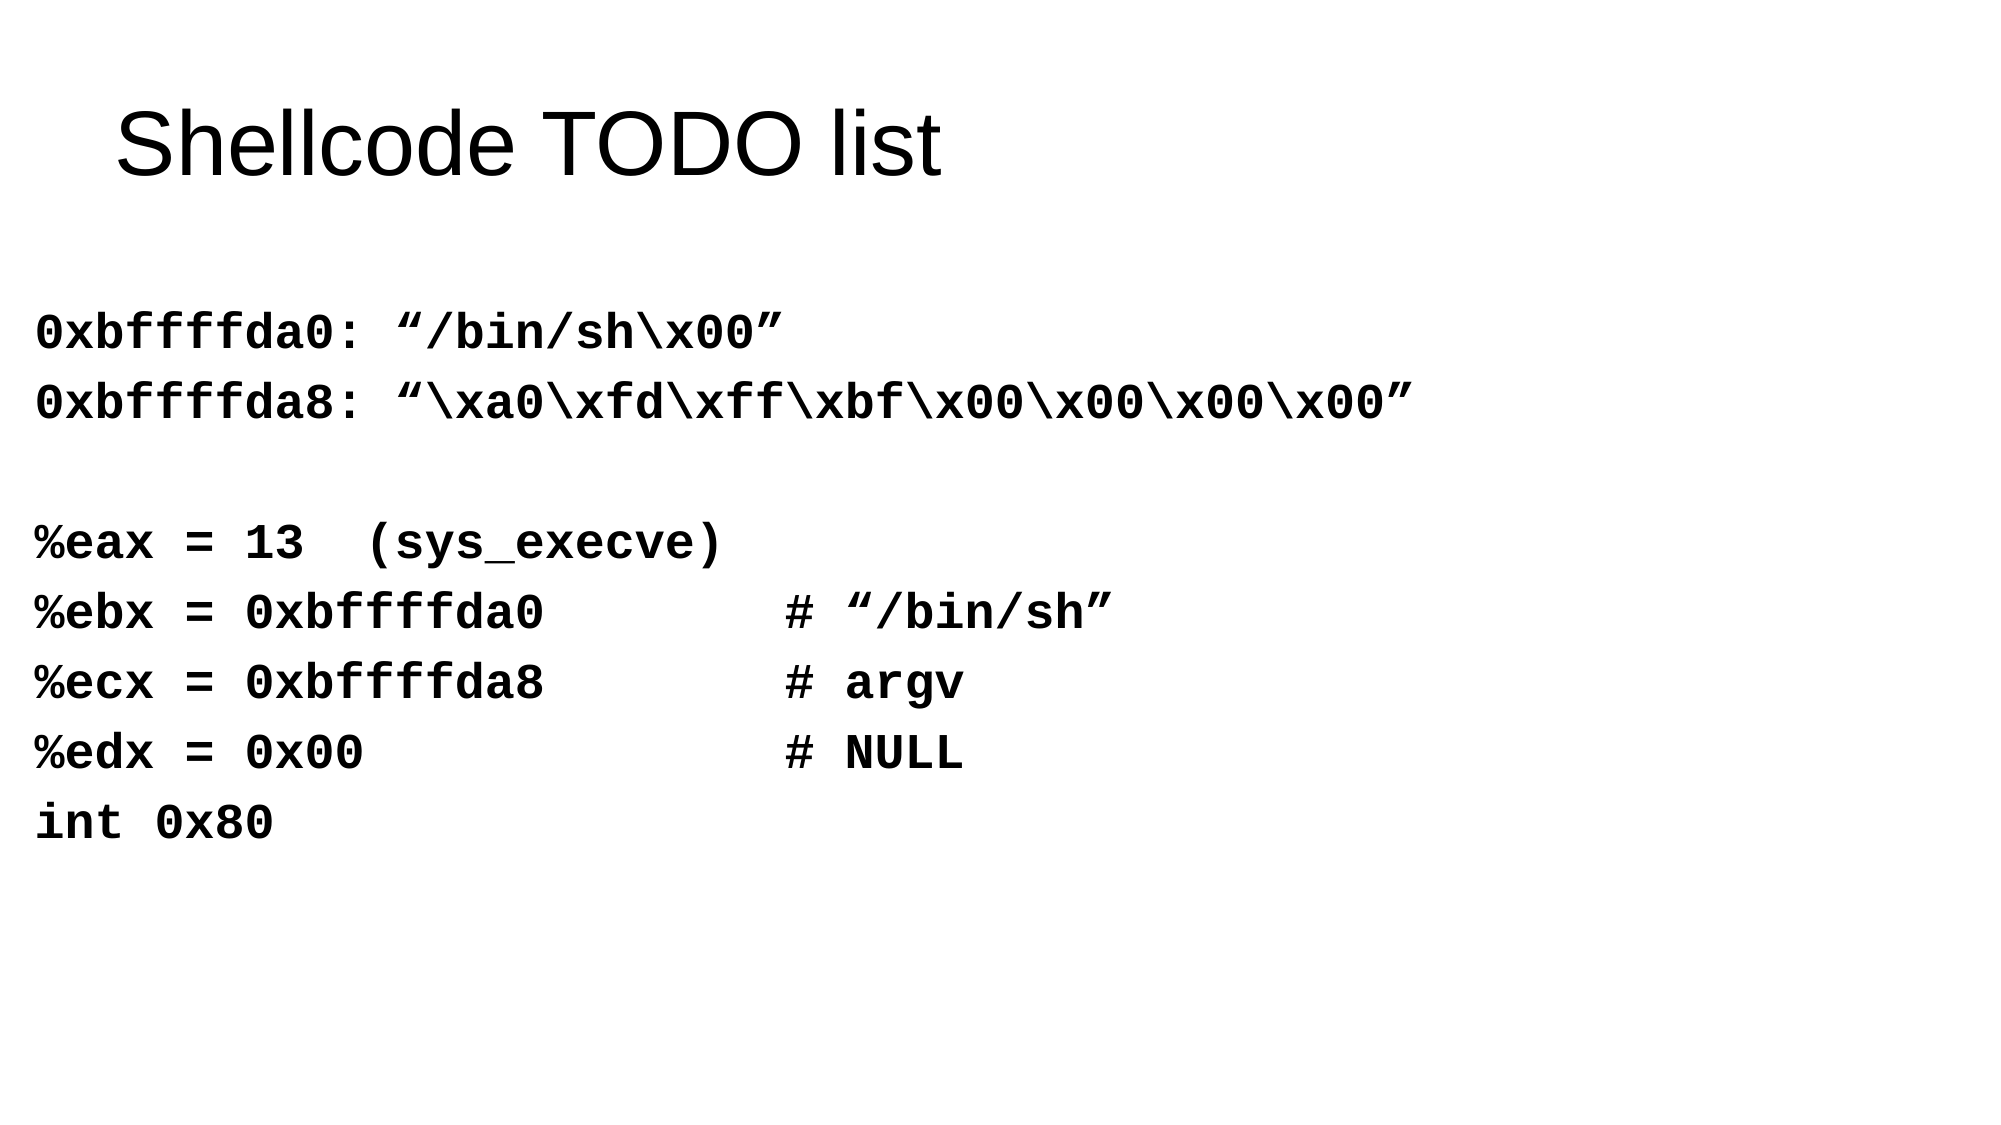

# Shellcode TODO list
0xbffffda0: “/bin/sh\x00”
0xbffffda8: “\xa0\xfd\xff\xbf\x00\x00\x00\x00”

%eax = 13  (sys_execve)
%ebx = 0xbffffda0		# “/bin/sh”
%ecx = 0xbffffda8		# argv
%edx = 0x00		     # NULL
int 0x80